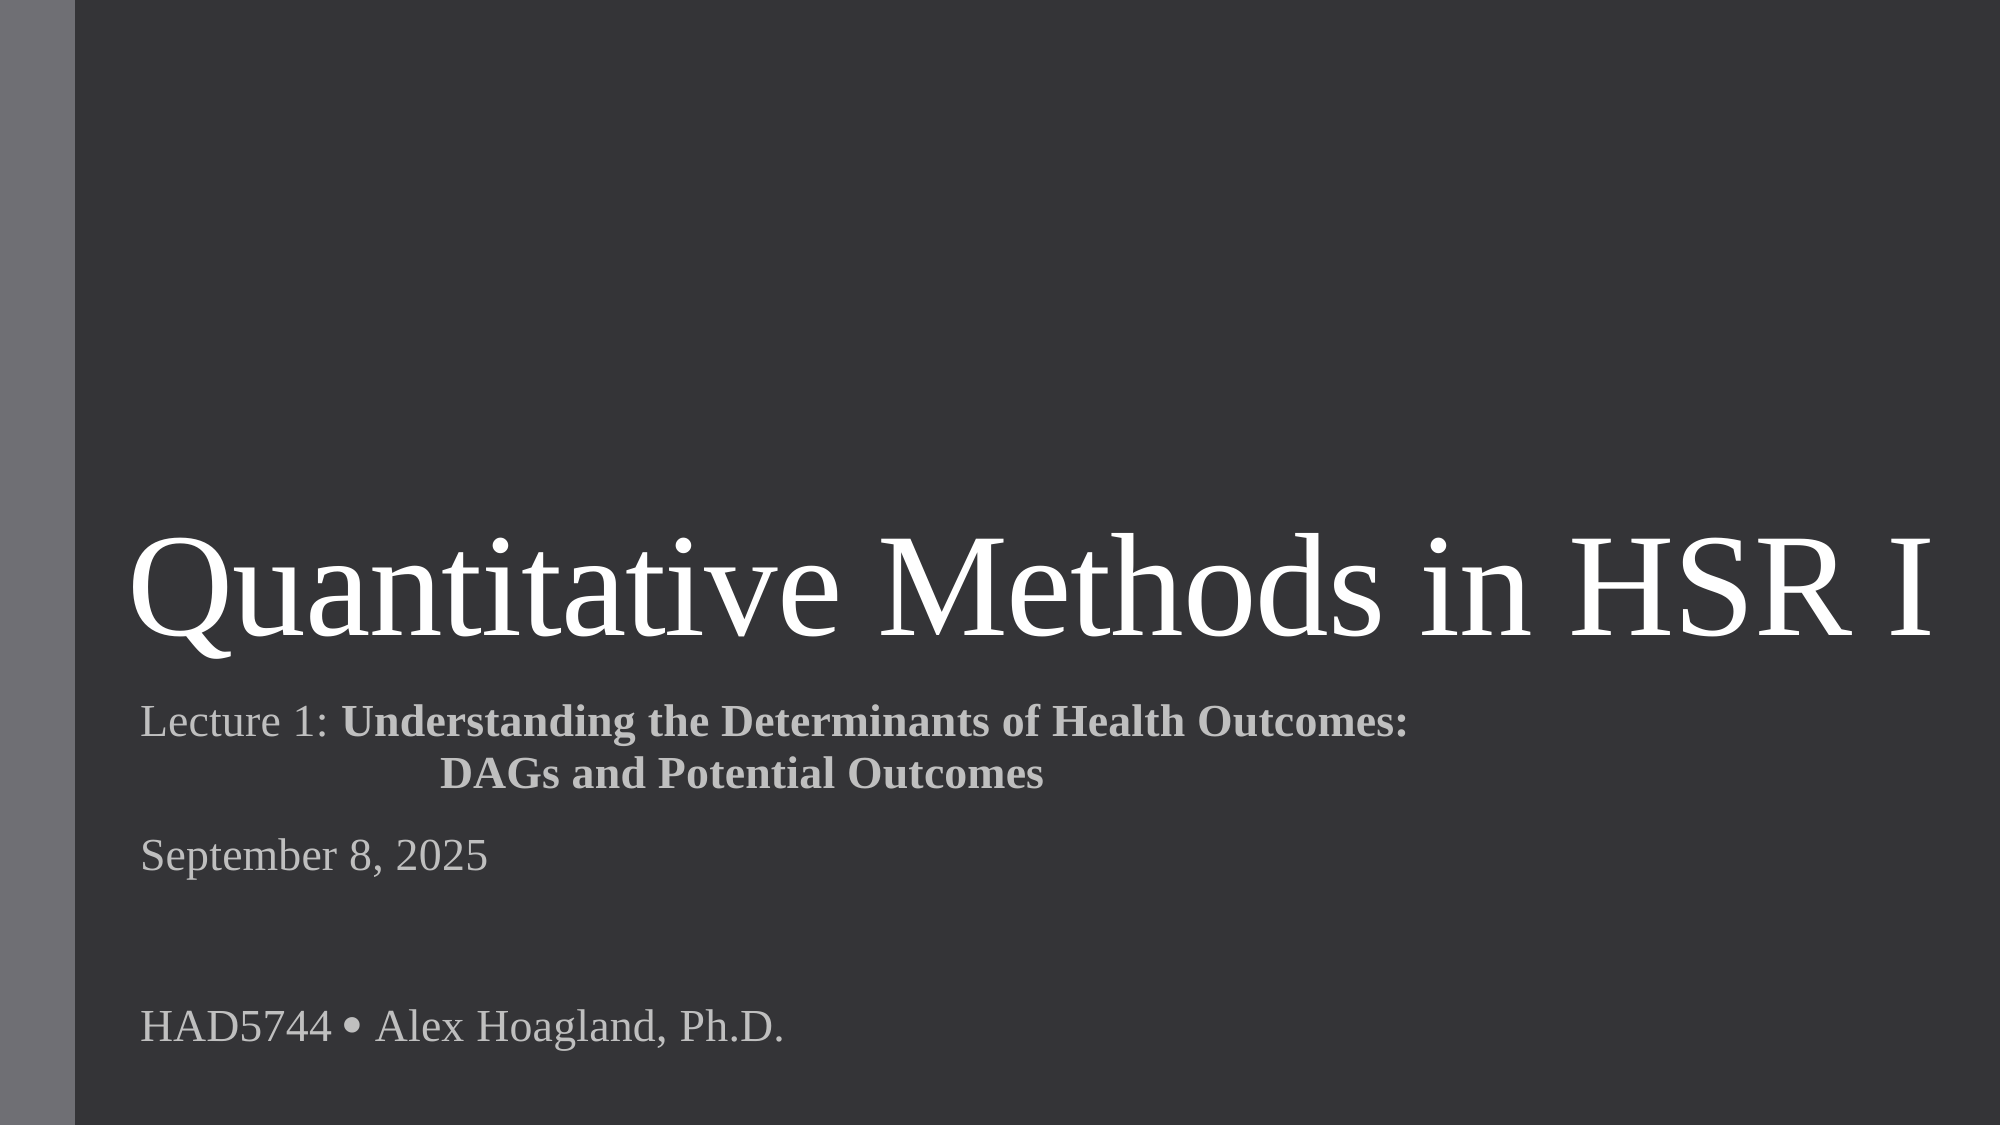

# Quantitative Methods in HSR I
Lecture 1: Understanding the Determinants of Health Outcomes:
		DAGs and Potential Outcomes
September 8, 2025

HAD5744 • Alex Hoagland, Ph.D.